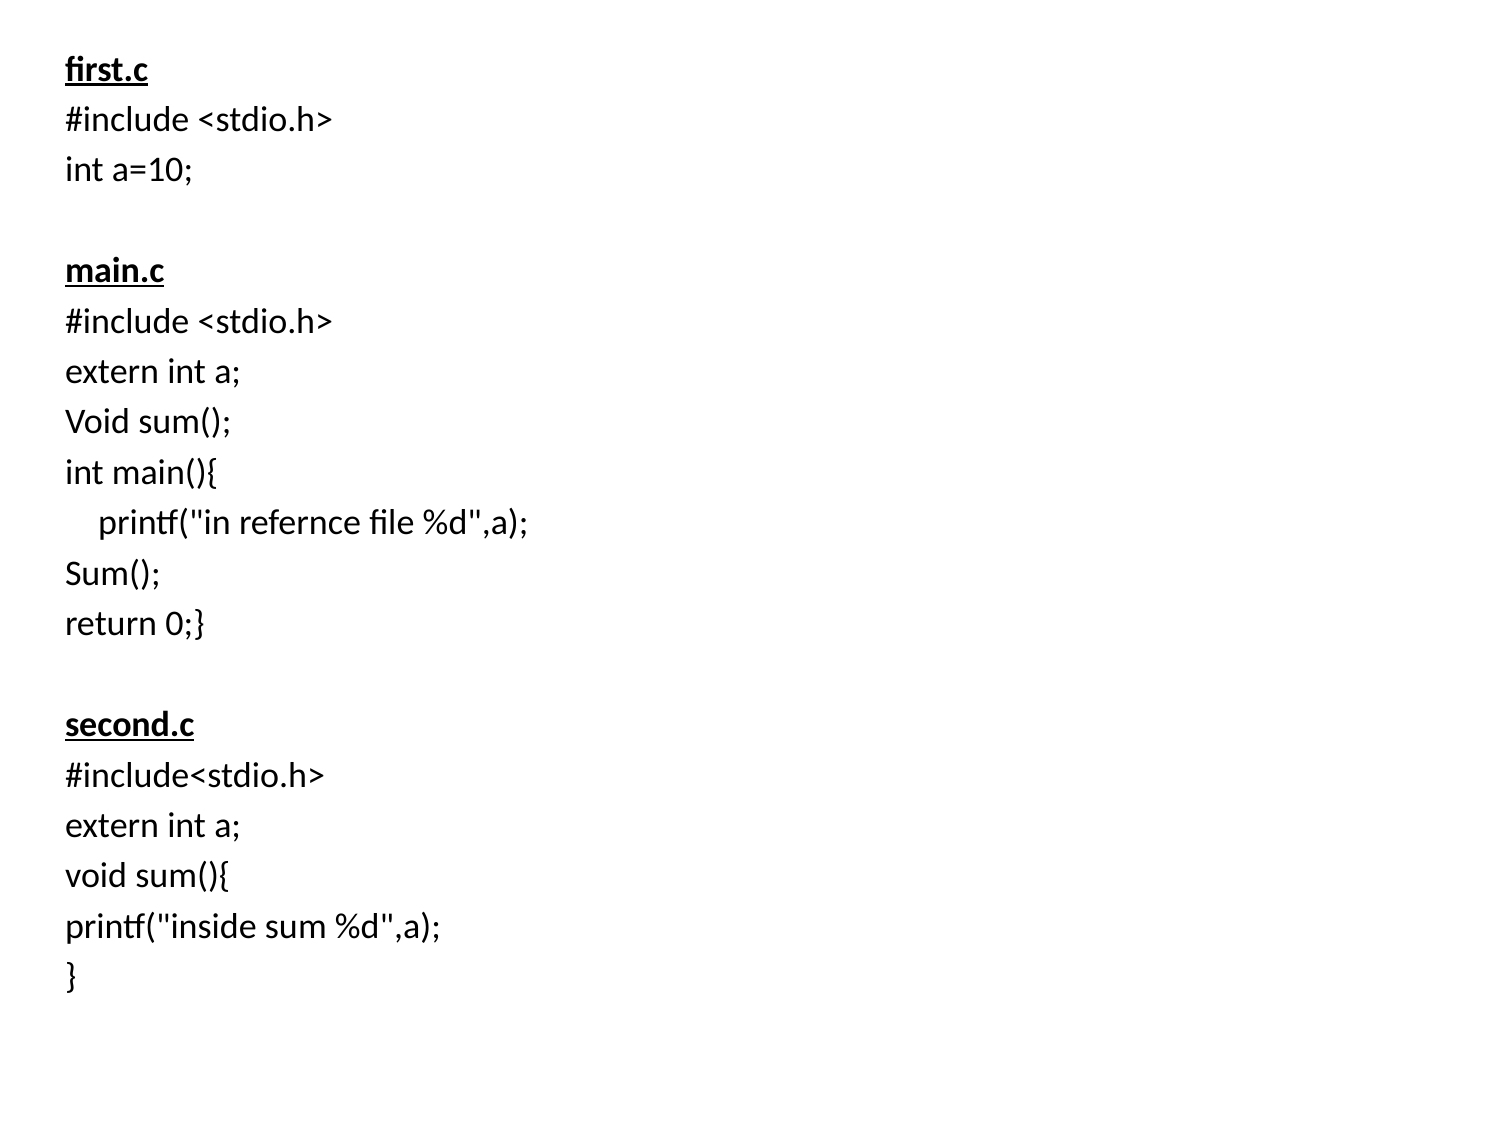

first.c
#include <stdio.h>
int a=10;

main.c
#include <stdio.h>
extern int a;
Void sum();
int main(){
    printf("in refernce file %d",a);
Sum();
return 0;}

second.c
#include<stdio.h>
extern int a;
void sum(){
printf("inside sum %d",a);
}